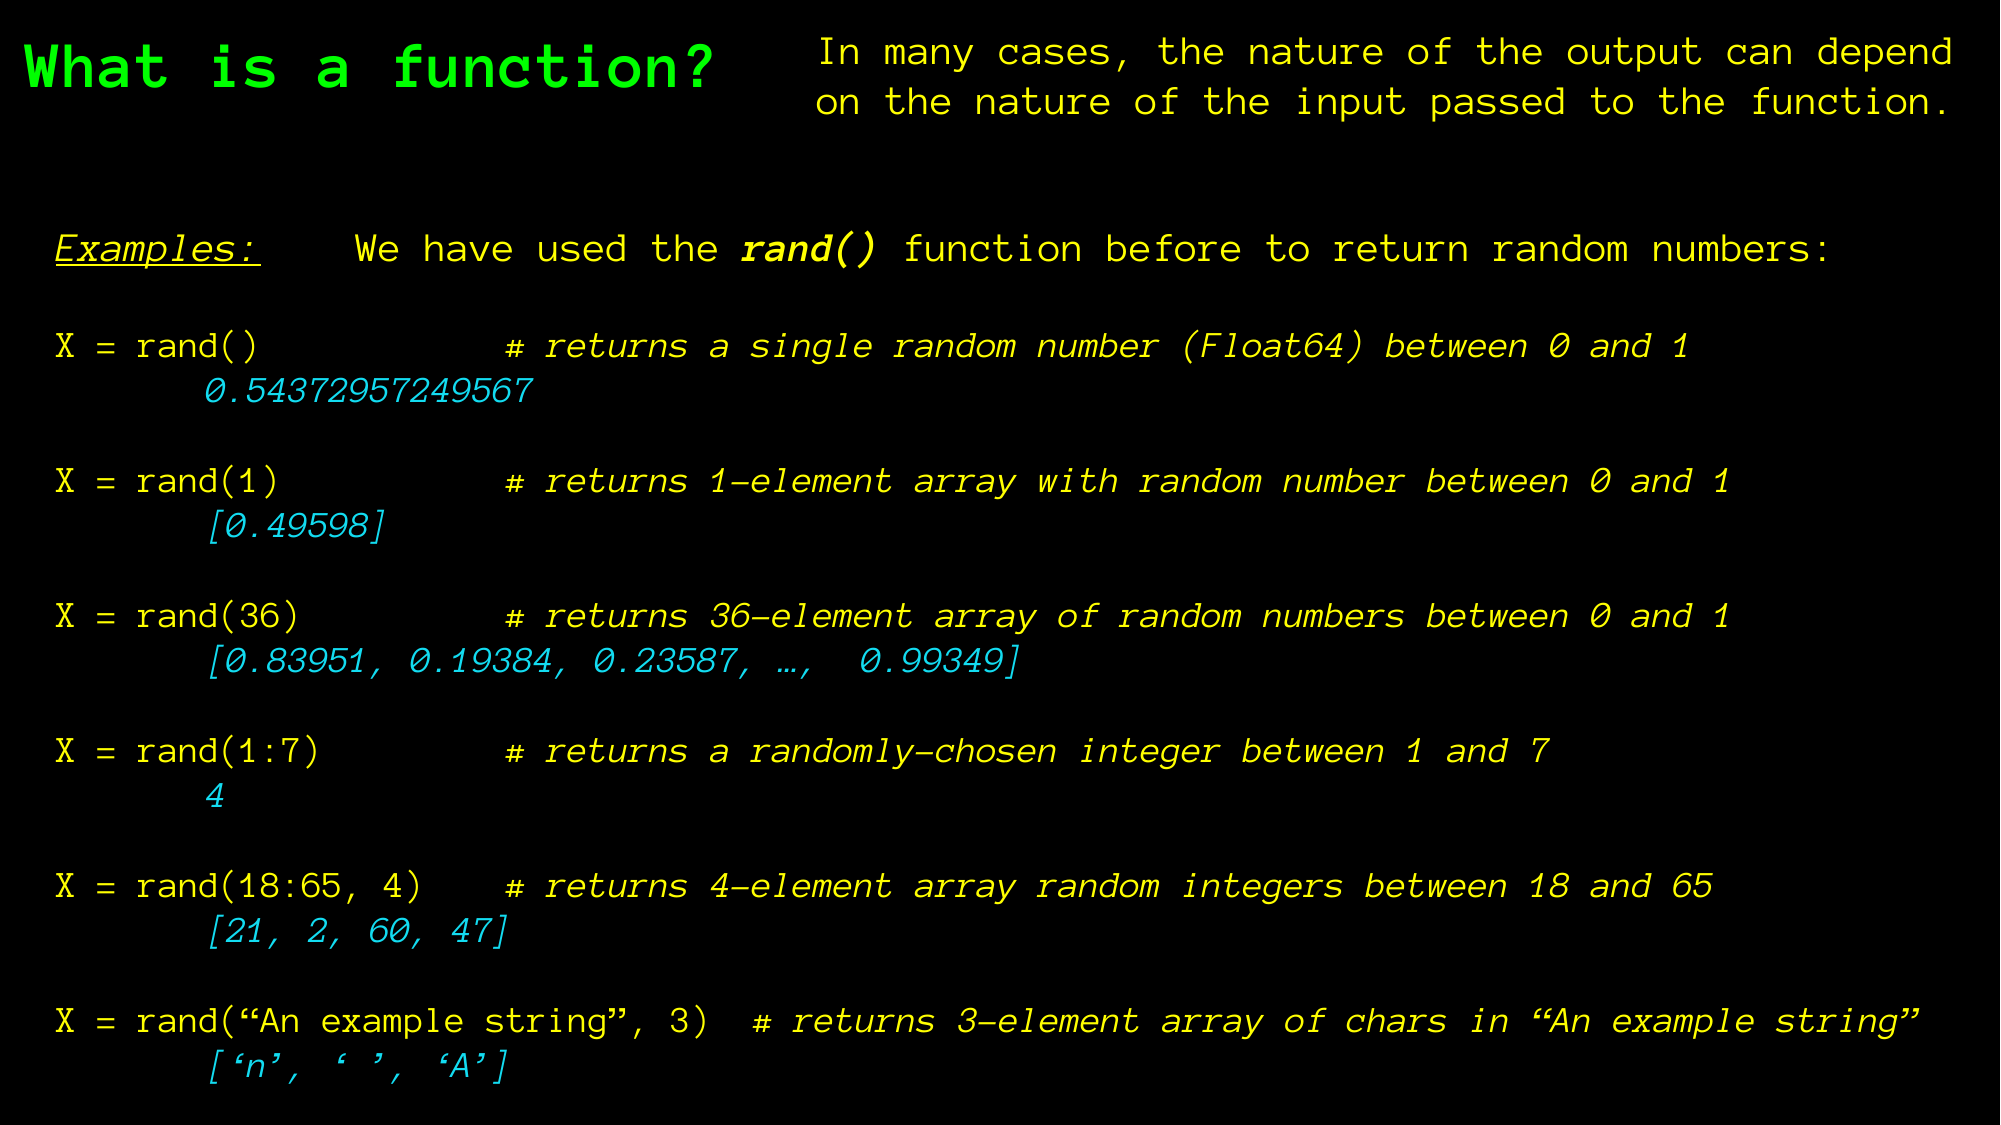

What is a function?
In many cases, the nature of the output can depend on the nature of the input passed to the function.
Examples:	We have used the rand() function before to return random numbers:

X = rand()		# returns a single random number (Float64) between 0 and 1
	0.54372957249567

X = rand(1) 		# returns 1-element array with random number between 0 and 1
	[0.49598]

X = rand(36) 		# returns 36-element array of random numbers between 0 and 1
	[0.83951, 0.19384, 0.23587, …,  0.99349]

X = rand(1:7)		# returns a randomly-chosen integer between 1 and 7
	4

X = rand(18:65, 4)	# returns 4-element array random integers between 18 and 65
	[21, 2, 60, 47]

X = rand(“An example string”, 3)  # returns 3-element array of chars in “An example string”
	[‘n’, ‘ ’, ‘A’]